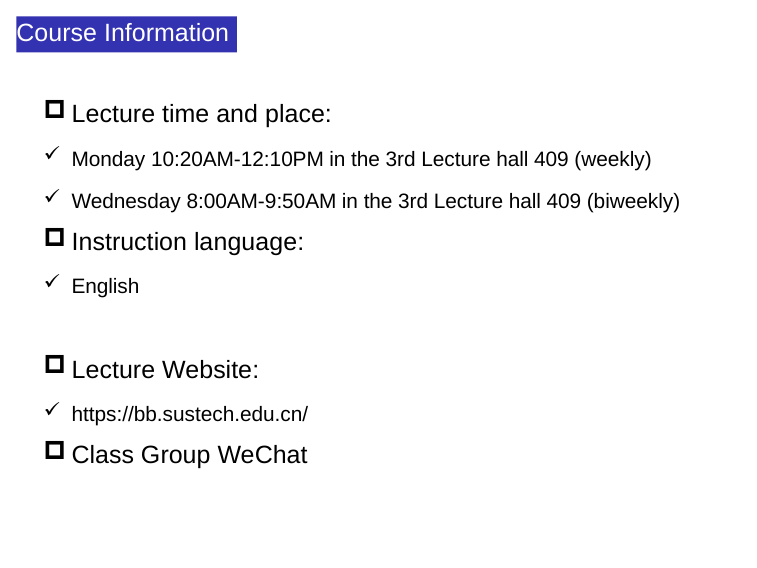

Course Information
Lecture time and place:
Monday 10:20AM-12:10PM in the 3rd Lecture hall 409 (weekly)
Wednesday 8:00AM-9:50AM in the 3rd Lecture hall 409 (biweekly)
Instruction language:
English

Lecture Website:
https://bb.sustech.edu.cn/
Class Group WeChat